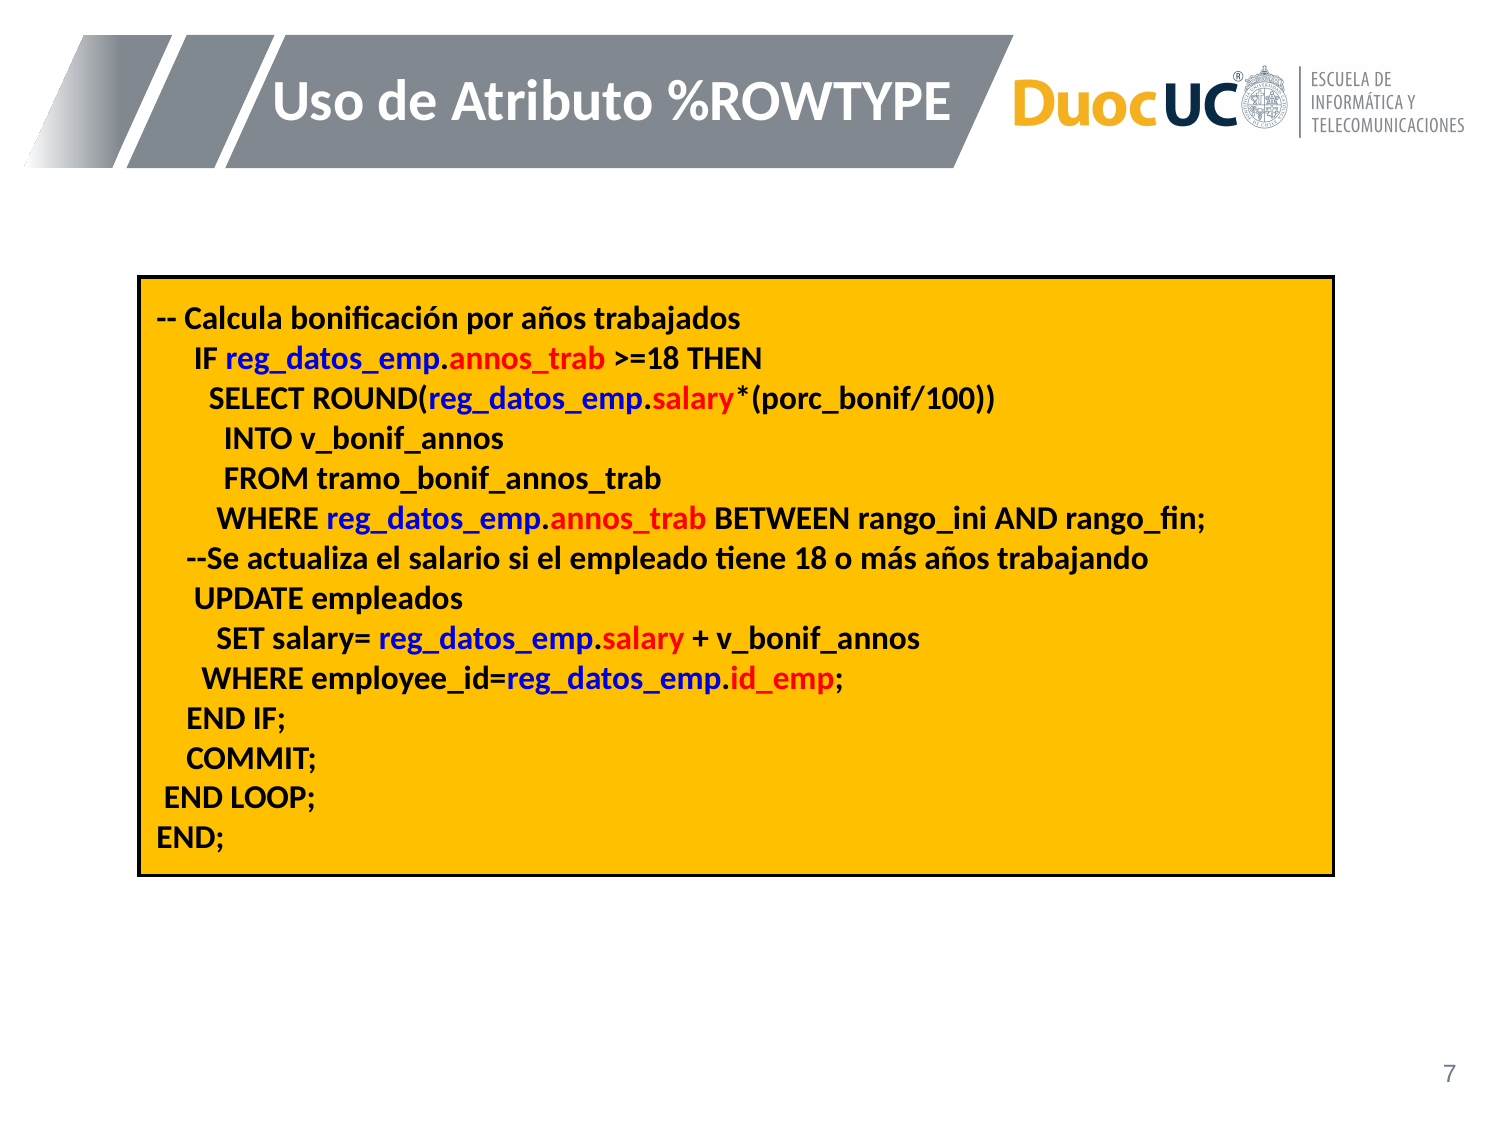

# Uso de Atributo %ROWTYPE

-- Calcula bonificación por años trabajados
     IF reg_datos_emp.annos_trab >=18 THEN
       SELECT ROUND(reg_datos_emp.salary*(porc_bonif/100))
         INTO v_bonif_annos
         FROM tramo_bonif_annos_trab
        WHERE reg_datos_emp.annos_trab BETWEEN rango_ini AND rango_fin;
    --Se actualiza el salario si el empleado tiene 18 o más años trabajando
     UPDATE empleados
        SET salary= reg_datos_emp.salary + v_bonif_annos
      WHERE employee_id=reg_datos_emp.id_emp;
    END IF;
    COMMIT;
 END LOOP;
END;